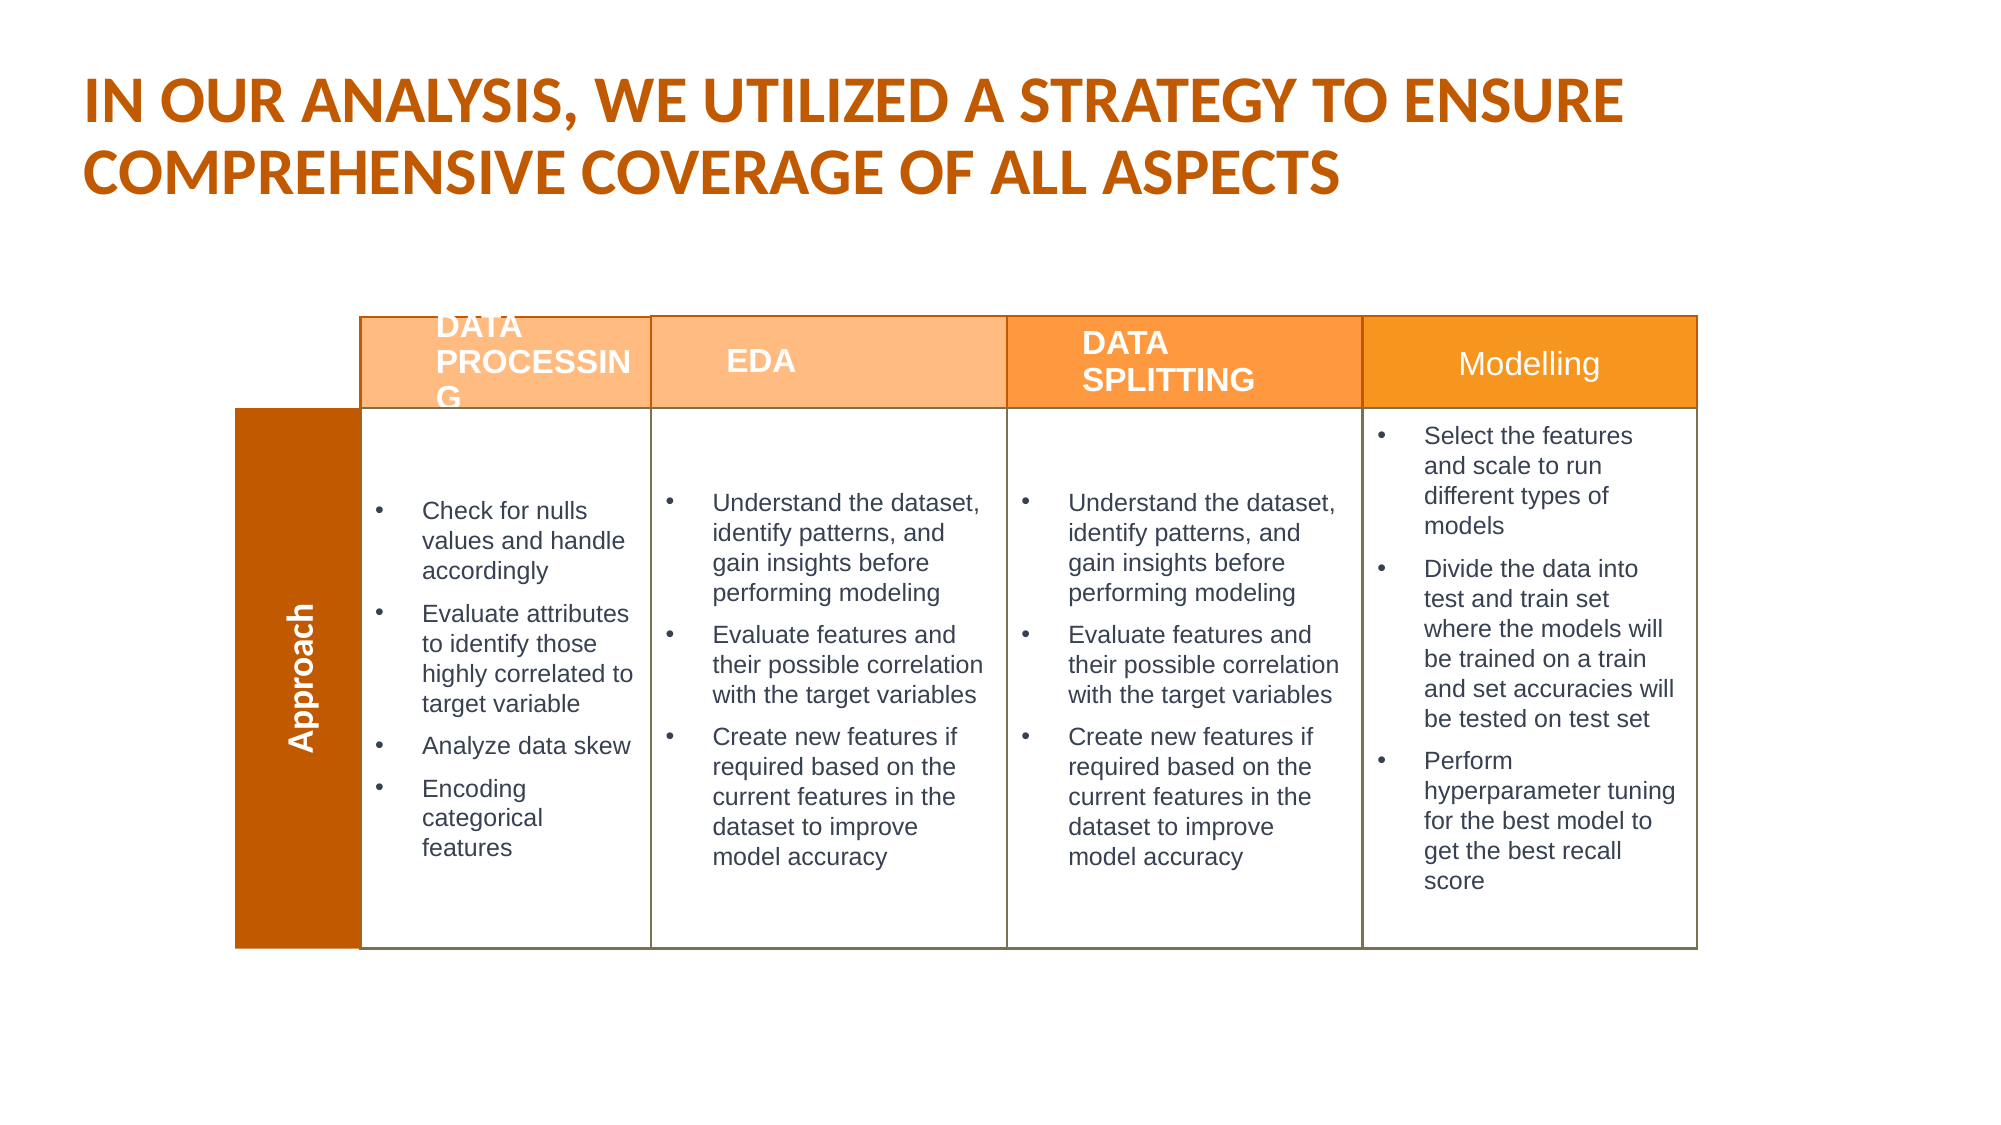

In our analysis, we utilized a strategy to ensure comprehensive coverage of all aspects
EDA
Understand the dataset, identify patterns, and gain insights before performing modeling
Evaluate features and their possible correlation with the target variables
Create new features if required based on the current features in the dataset to improve model accuracy
DATA SPLITTING
Understand the dataset, identify patterns, and gain insights before performing modeling
Evaluate features and their possible correlation with the target variables
Create new features if required based on the current features in the dataset to improve model accuracy
Modelling
Select the features and scale to run different types of models
Divide the data into test and train set where the models will be trained on a train and set accuracies will be tested on test set
Perform hyperparameter tuning for the best model to get the best recall score

DATA PROCESSING
Check for nulls values and handle accordingly
Evaluate attributes to identify those highly correlated to target variable
Analyze data skew
Encoding categorical features
Approach